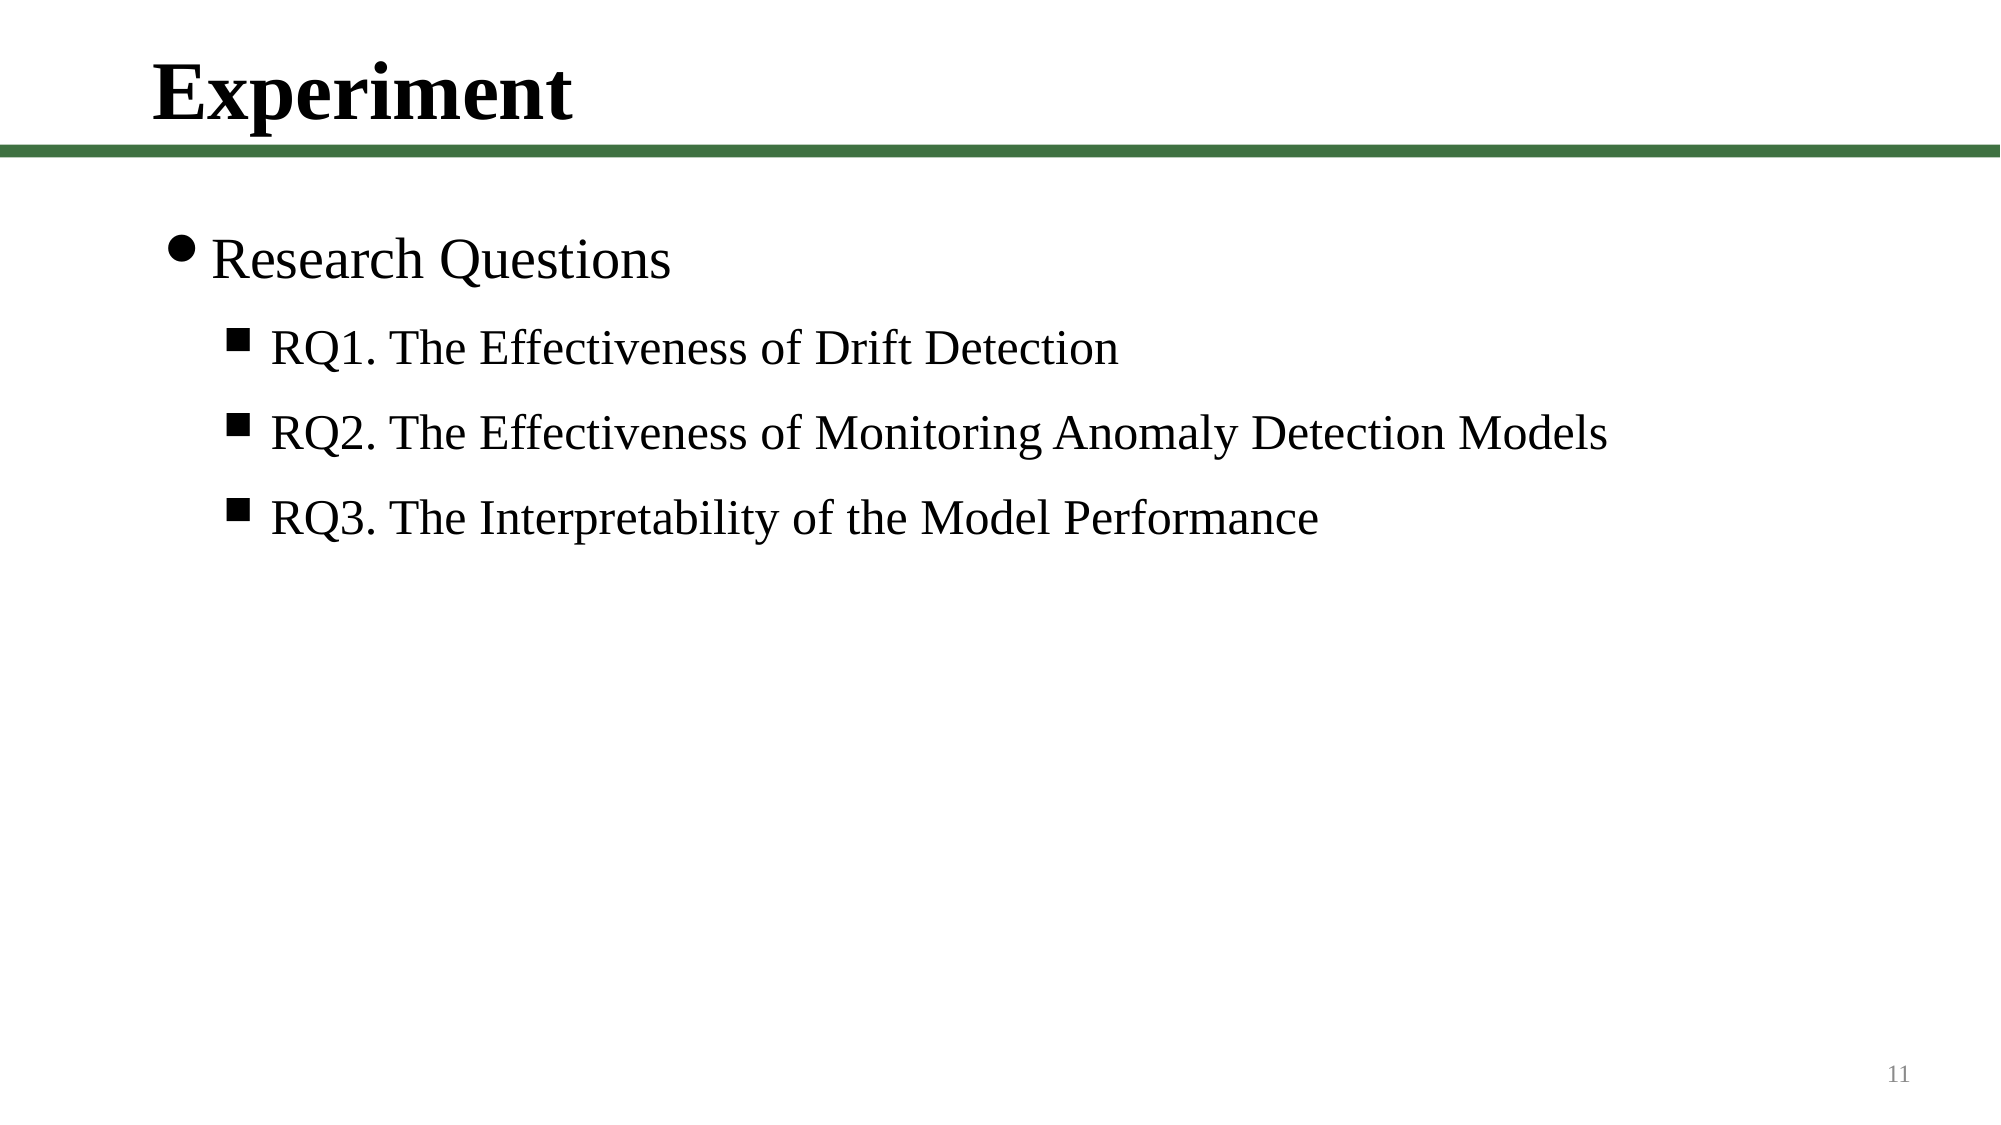

# Experiment
Research Questions
RQ1. The Effectiveness of Drift Detection
RQ2. The Effectiveness of Monitoring Anomaly Detection Models
RQ3. The Interpretability of the Model Performance
11